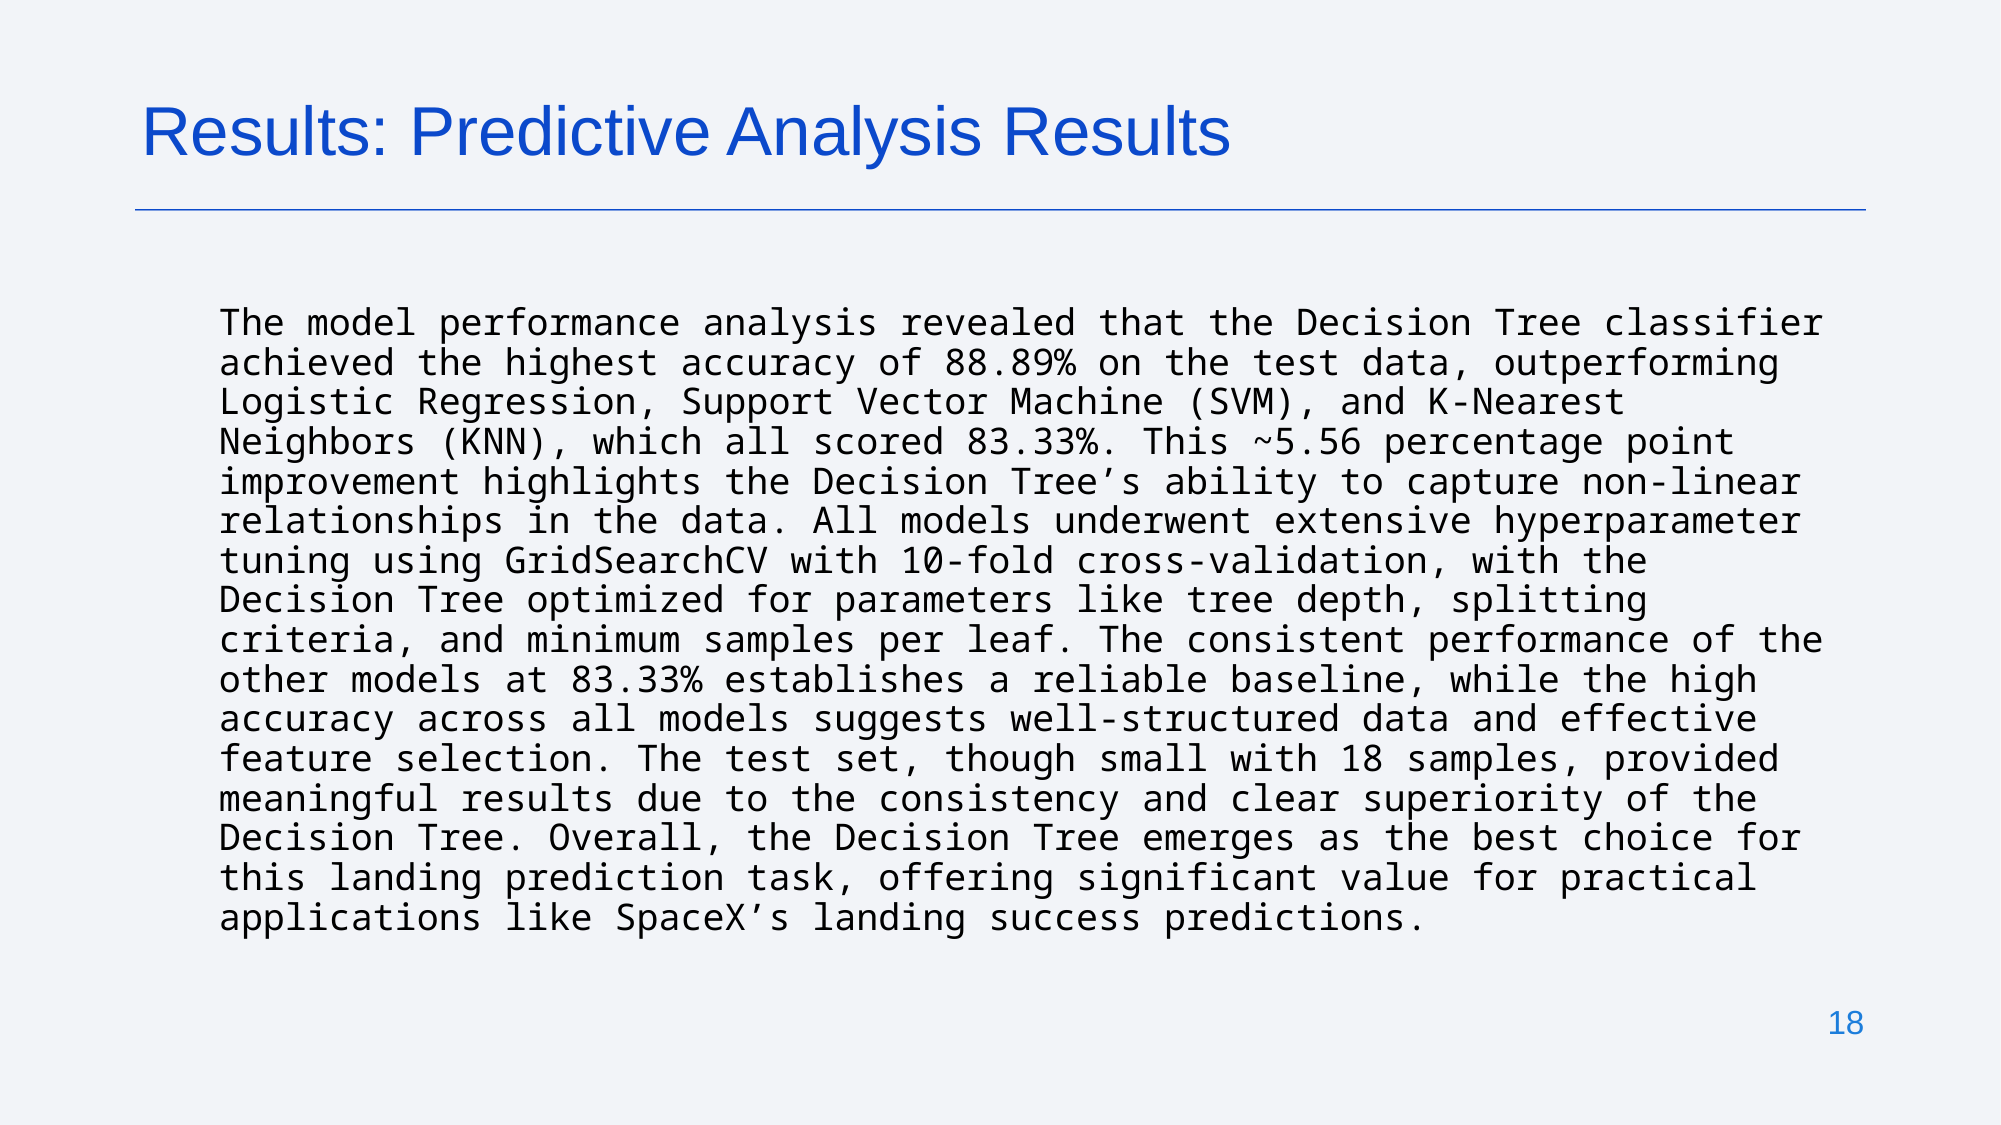

Results: Predictive Analysis Results
The model performance analysis revealed that the Decision Tree classifier achieved the highest accuracy of 88.89% on the test data, outperforming Logistic Regression, Support Vector Machine (SVM), and K-Nearest Neighbors (KNN), which all scored 83.33%. This ~5.56 percentage point improvement highlights the Decision Tree’s ability to capture non-linear relationships in the data. All models underwent extensive hyperparameter tuning using GridSearchCV with 10-fold cross-validation, with the Decision Tree optimized for parameters like tree depth, splitting criteria, and minimum samples per leaf. The consistent performance of the other models at 83.33% establishes a reliable baseline, while the high accuracy across all models suggests well-structured data and effective feature selection. The test set, though small with 18 samples, provided meaningful results due to the consistency and clear superiority of the Decision Tree. Overall, the Decision Tree emerges as the best choice for this landing prediction task, offering significant value for practical applications like SpaceX’s landing success predictions.

18